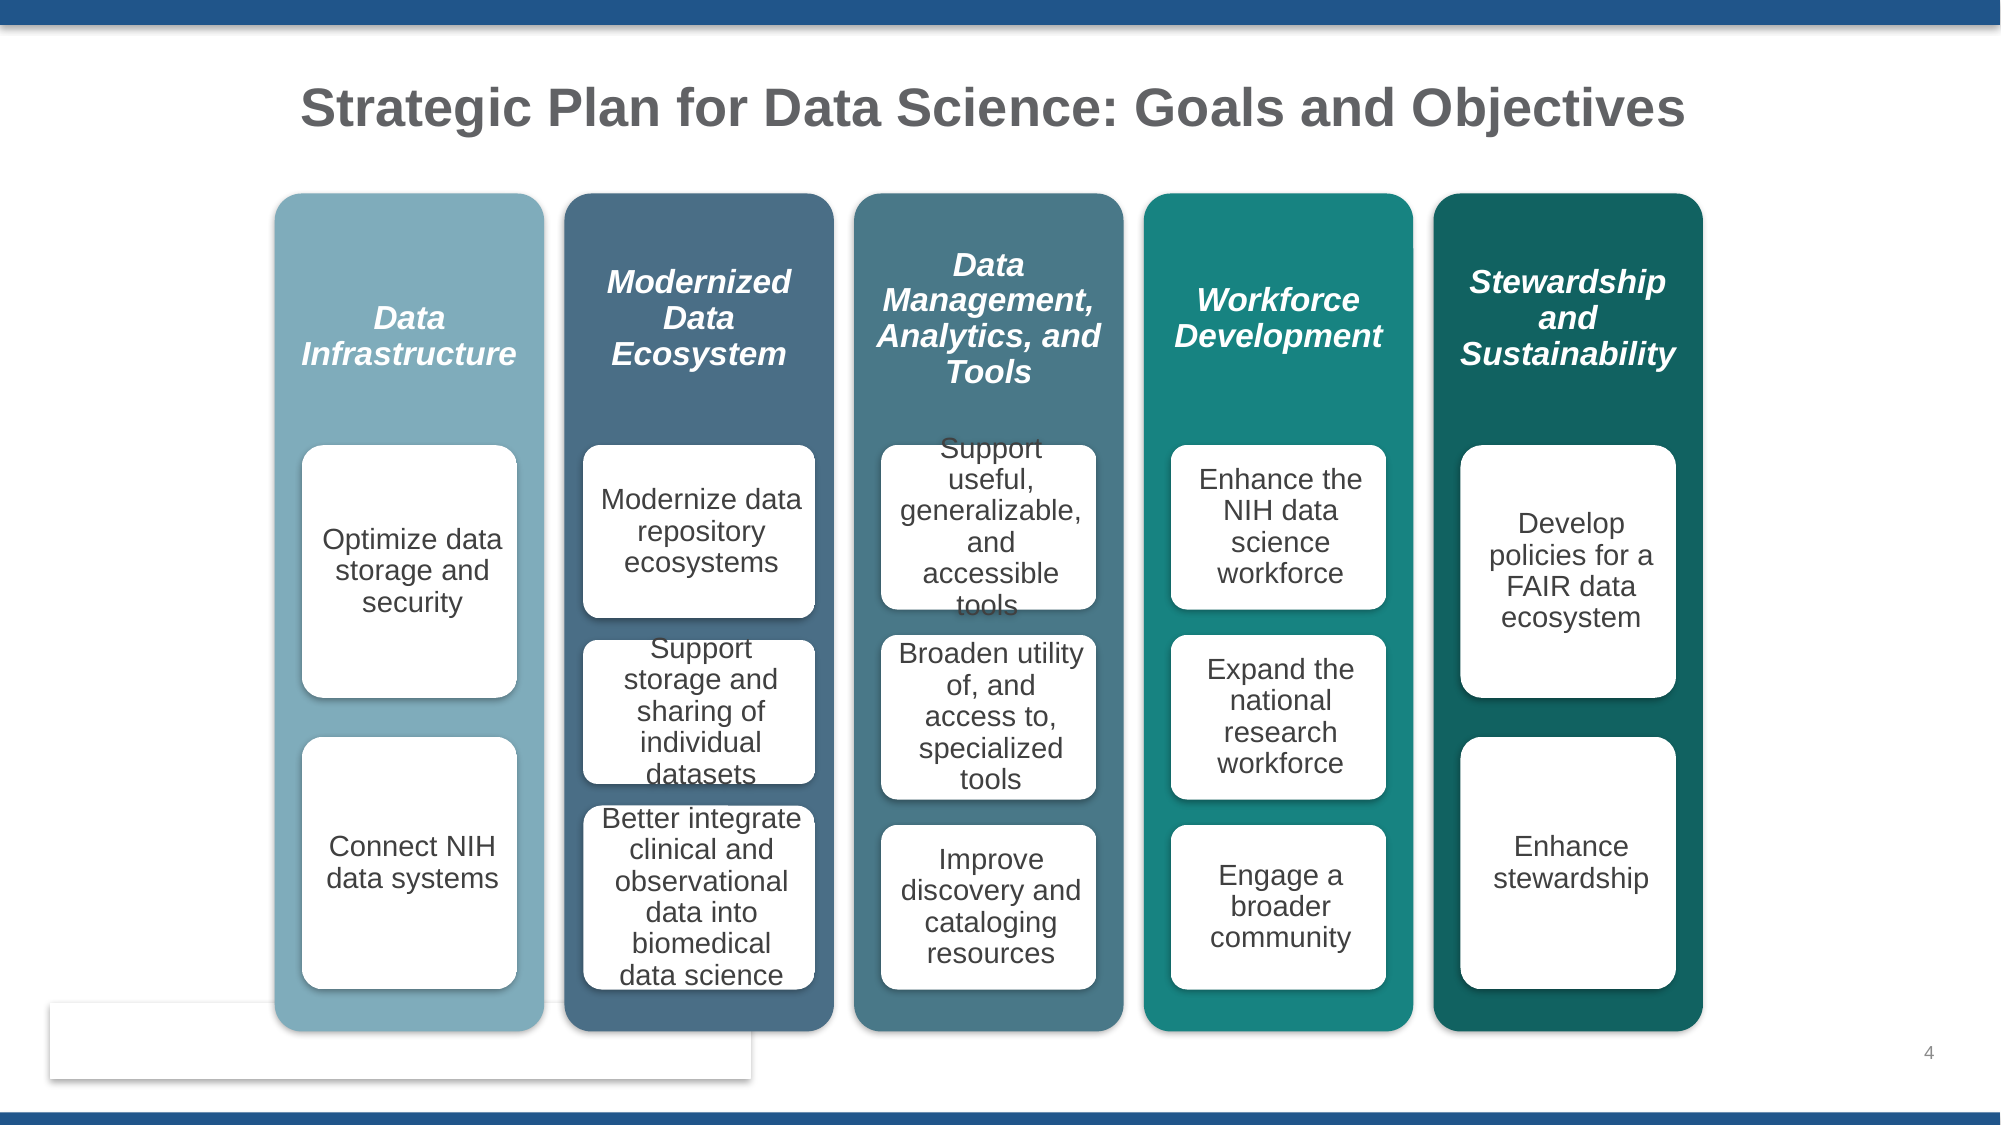

Strategic Plan for Data Science: Goals and Objectives
Data Infrastructure
Optimize data storage and security
Connect NIH data systems
Modernized Data Ecosystem
Modernize data repository ecosystems
Support storage and sharing of individual datasets
Better integrate clinical and observational data into biomedical data science
Data Management, Analytics, and Tools
Support useful, generalizable, and accessible tools
Broaden utility of, and access to, specialized tools
Improve discovery and cataloging resources
Workforce Development
Enhance the NIH data science workforce
Expand the national research workforce
Engage a broader community
Stewardship and Sustainability
Develop policies for a FAIR data ecosystem
Enhance stewardship

          4